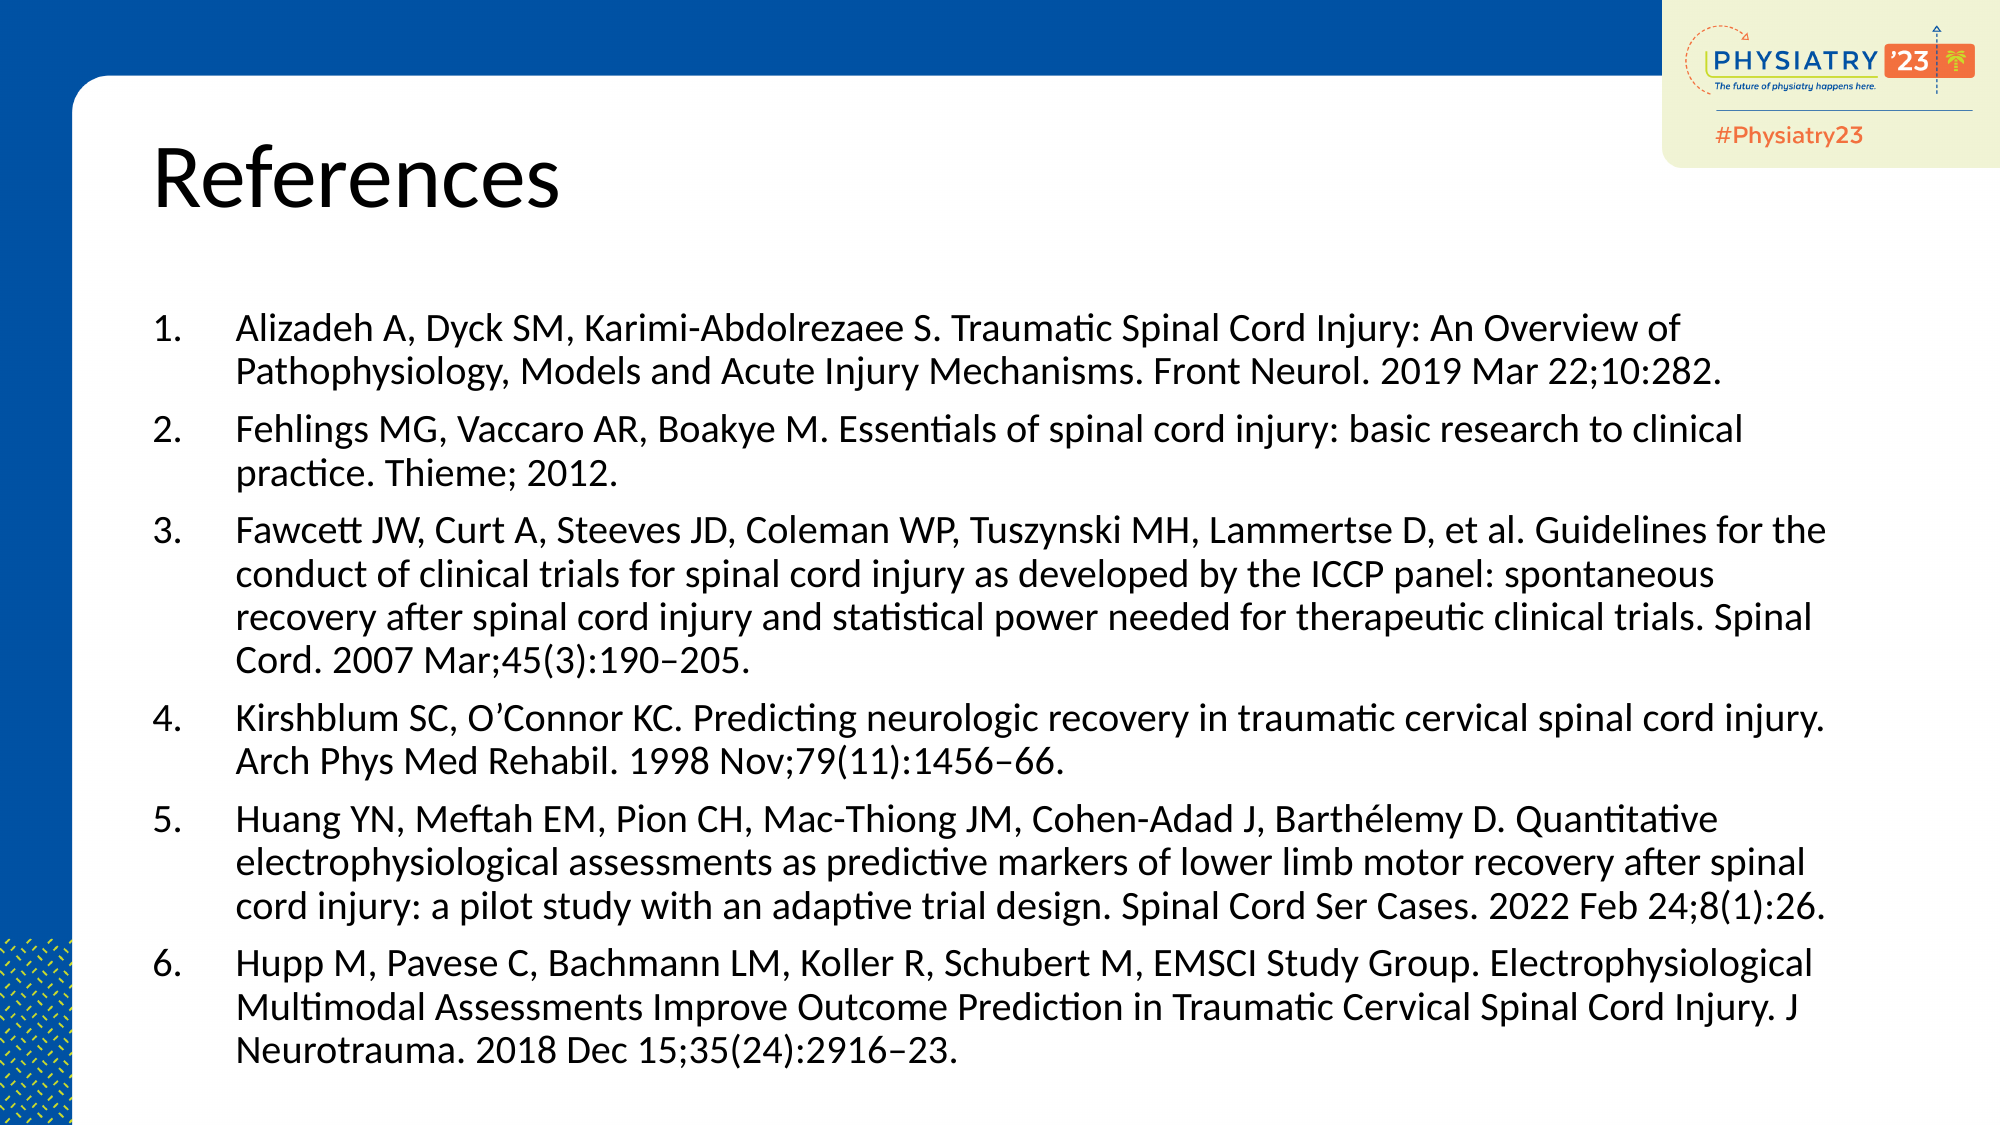

# References
Alizadeh A, Dyck SM, Karimi-Abdolrezaee S. Traumatic Spinal Cord Injury: An Overview of Pathophysiology, Models and Acute Injury Mechanisms. Front Neurol. 2019 Mar 22;10:282.
Fehlings MG, Vaccaro AR, Boakye M. Essentials of spinal cord injury: basic research to clinical practice. Thieme; 2012.
Fawcett JW, Curt A, Steeves JD, Coleman WP, Tuszynski MH, Lammertse D, et al. Guidelines for the conduct of clinical trials for spinal cord injury as developed by the ICCP panel: spontaneous recovery after spinal cord injury and statistical power needed for therapeutic clinical trials. Spinal Cord. 2007 Mar;45(3):190–205.
Kirshblum SC, O’Connor KC. Predicting neurologic recovery in traumatic cervical spinal cord injury. Arch Phys Med Rehabil. 1998 Nov;79(11):1456–66.
Huang YN, Meftah EM, Pion CH, Mac-Thiong JM, Cohen-Adad J, Barthélemy D. Quantitative electrophysiological assessments as predictive markers of lower limb motor recovery after spinal cord injury: a pilot study with an adaptive trial design. Spinal Cord Ser Cases. 2022 Feb 24;8(1):26.
Hupp M, Pavese C, Bachmann LM, Koller R, Schubert M, EMSCI Study Group. Electrophysiological Multimodal Assessments Improve Outcome Prediction in Traumatic Cervical Spinal Cord Injury. J Neurotrauma. 2018 Dec 15;35(24):2916–23.